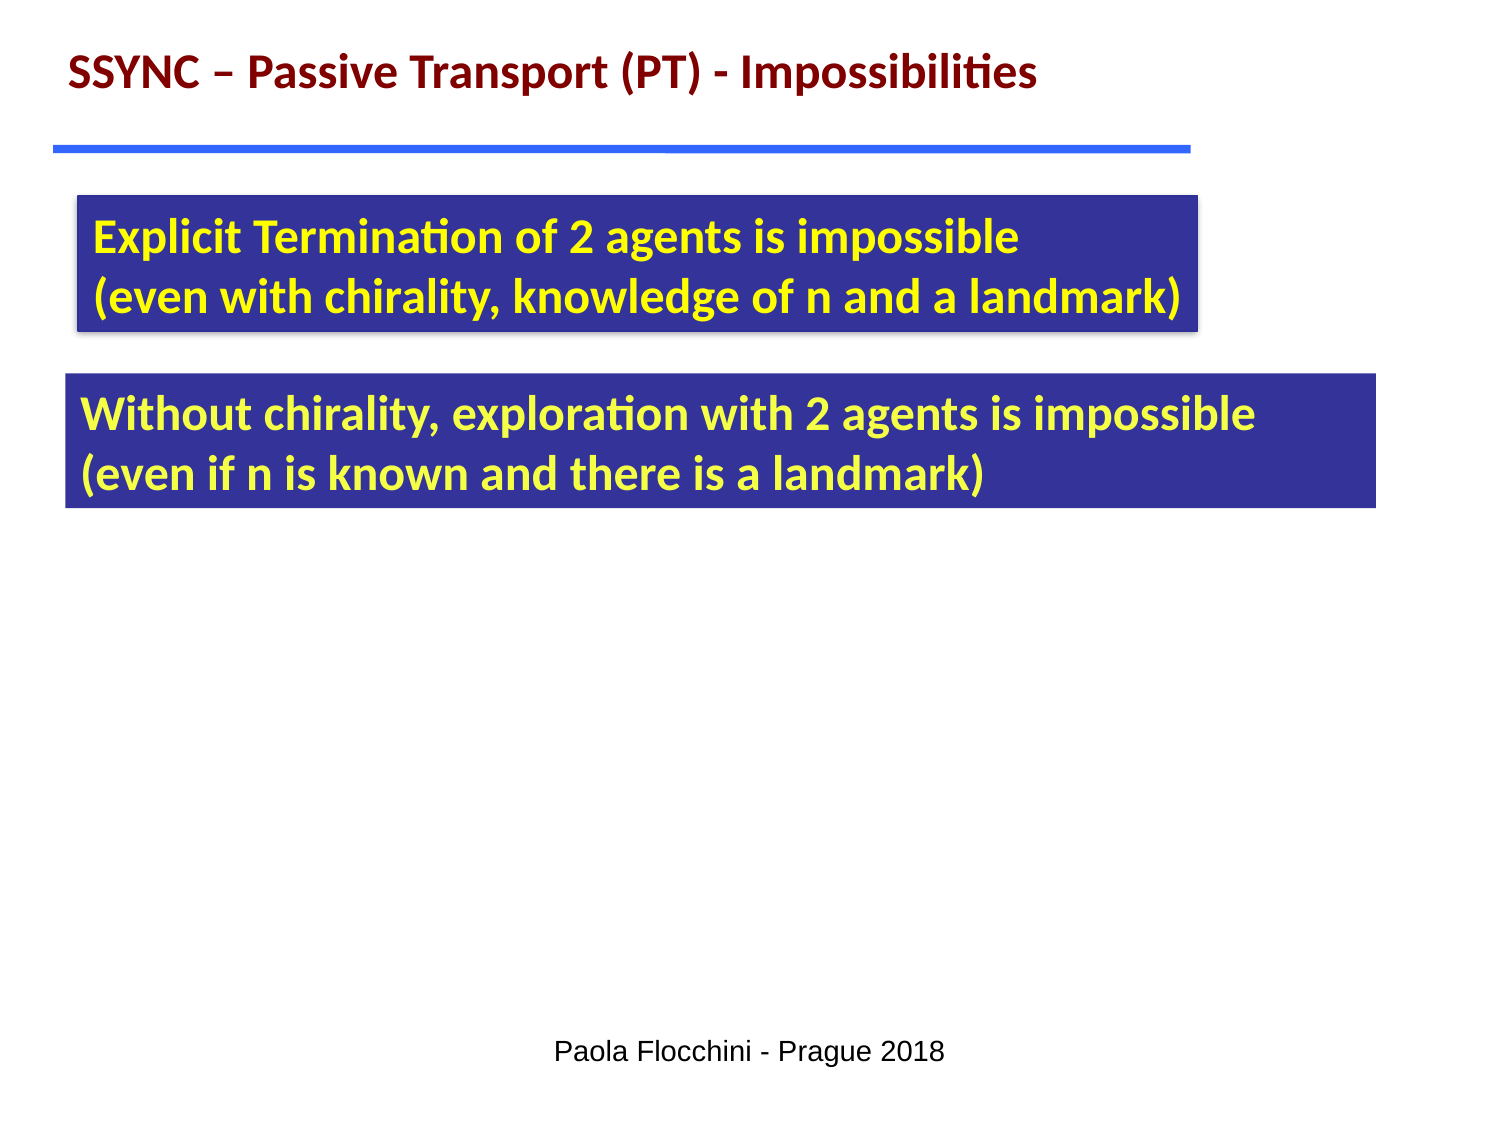

SSYNC – Passive Transport (PT) - Impossibilities

Explicit Termination of 2 agents is impossible
(even with chirality, knowledge of n and a landmark)
Without chirality, exploration with 2 agents is impossible
(even if n is known and there is a landmark)
Paola Flocchini - Prague 2018